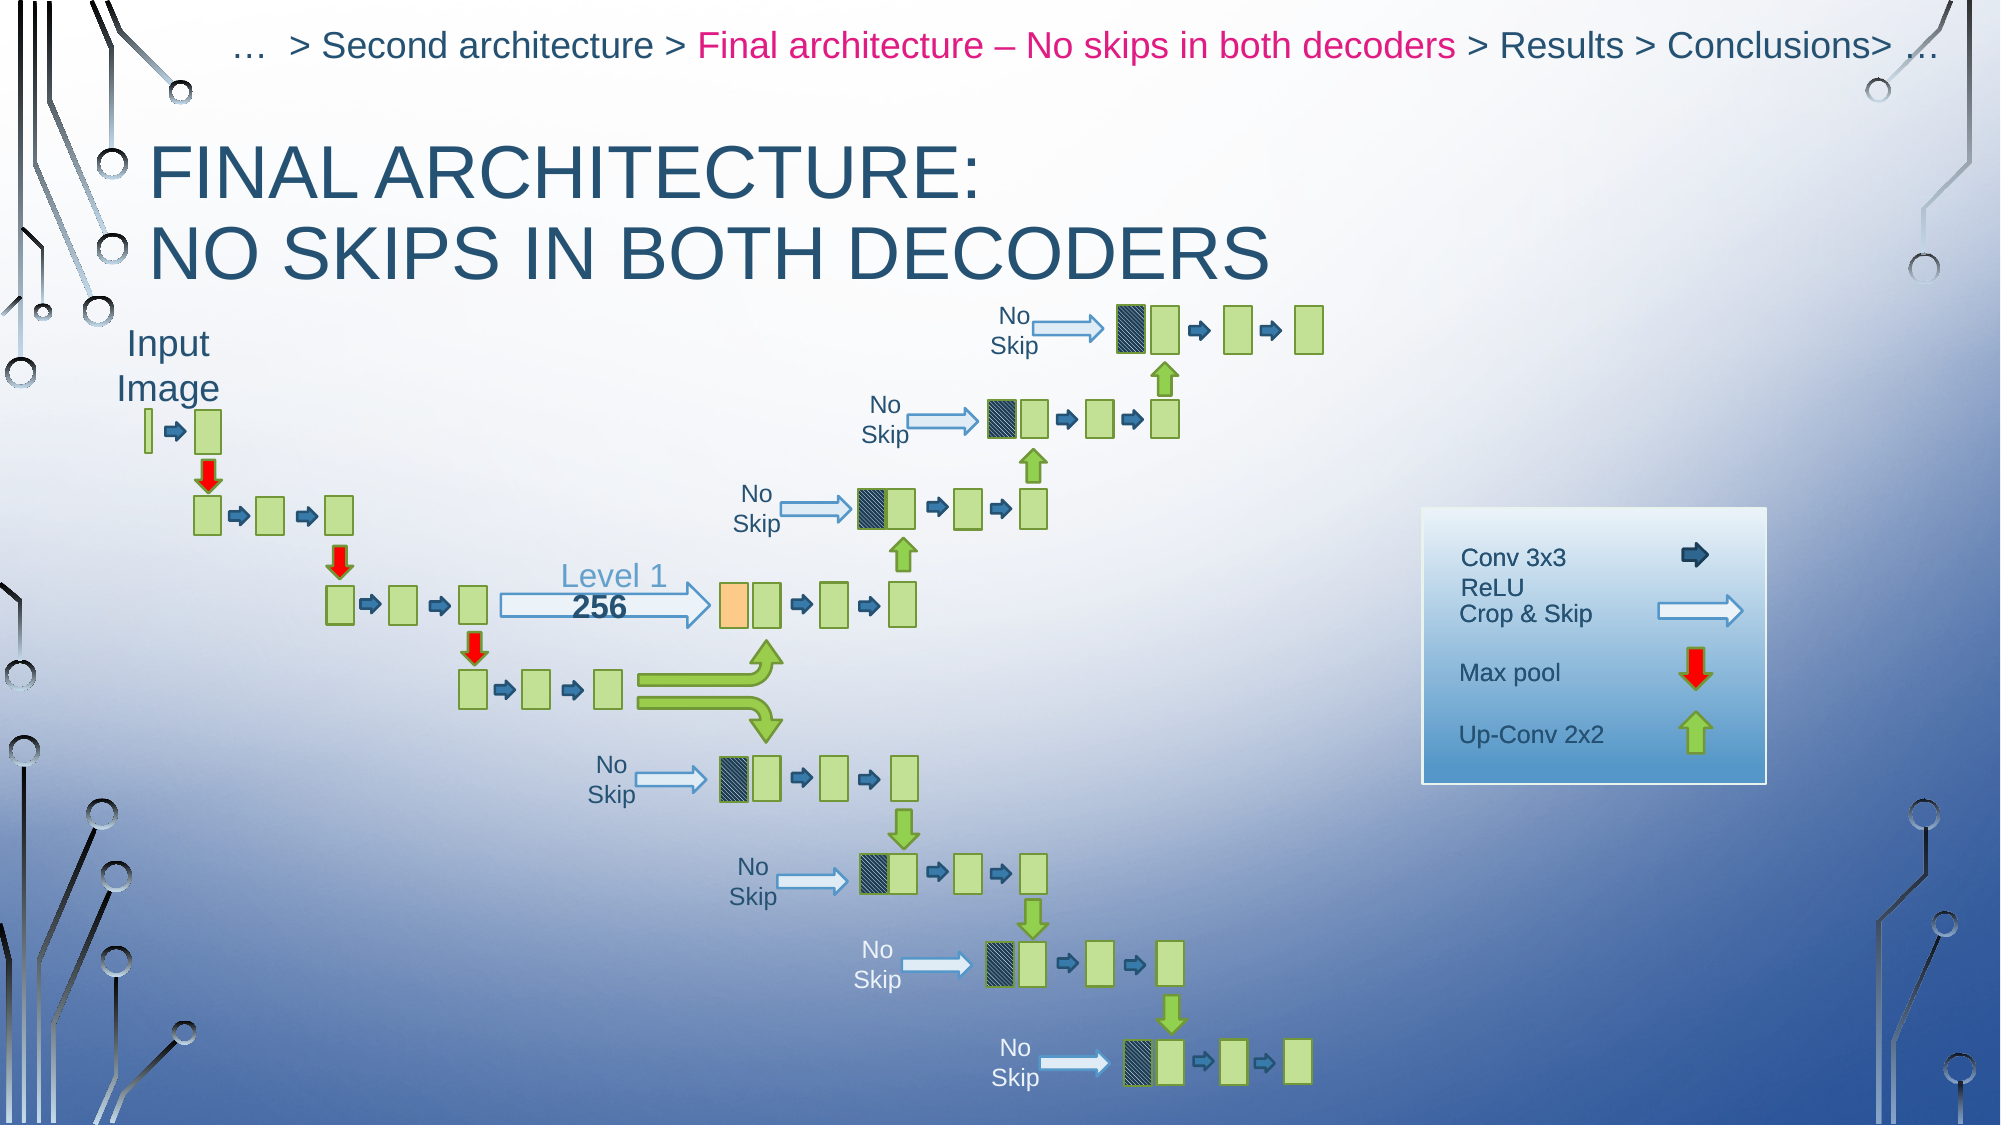

…  > Second architecture > Final architecture – No skips in both decoders > Results > Conclusions> …
# Final Architecture: No skips in both decoders

No
Skip

Input
Image

No
Skip

No
Skip

Conv 3x3 ReLU
Conv 3x3 ReLU

Crop & Skip
Crop & Skip

Max pool
Max pool
Up-Conv 2x2
Up-Conv 2x2

Level 1

256

No
Skip

No
Skip

No
Skip

No
Skip